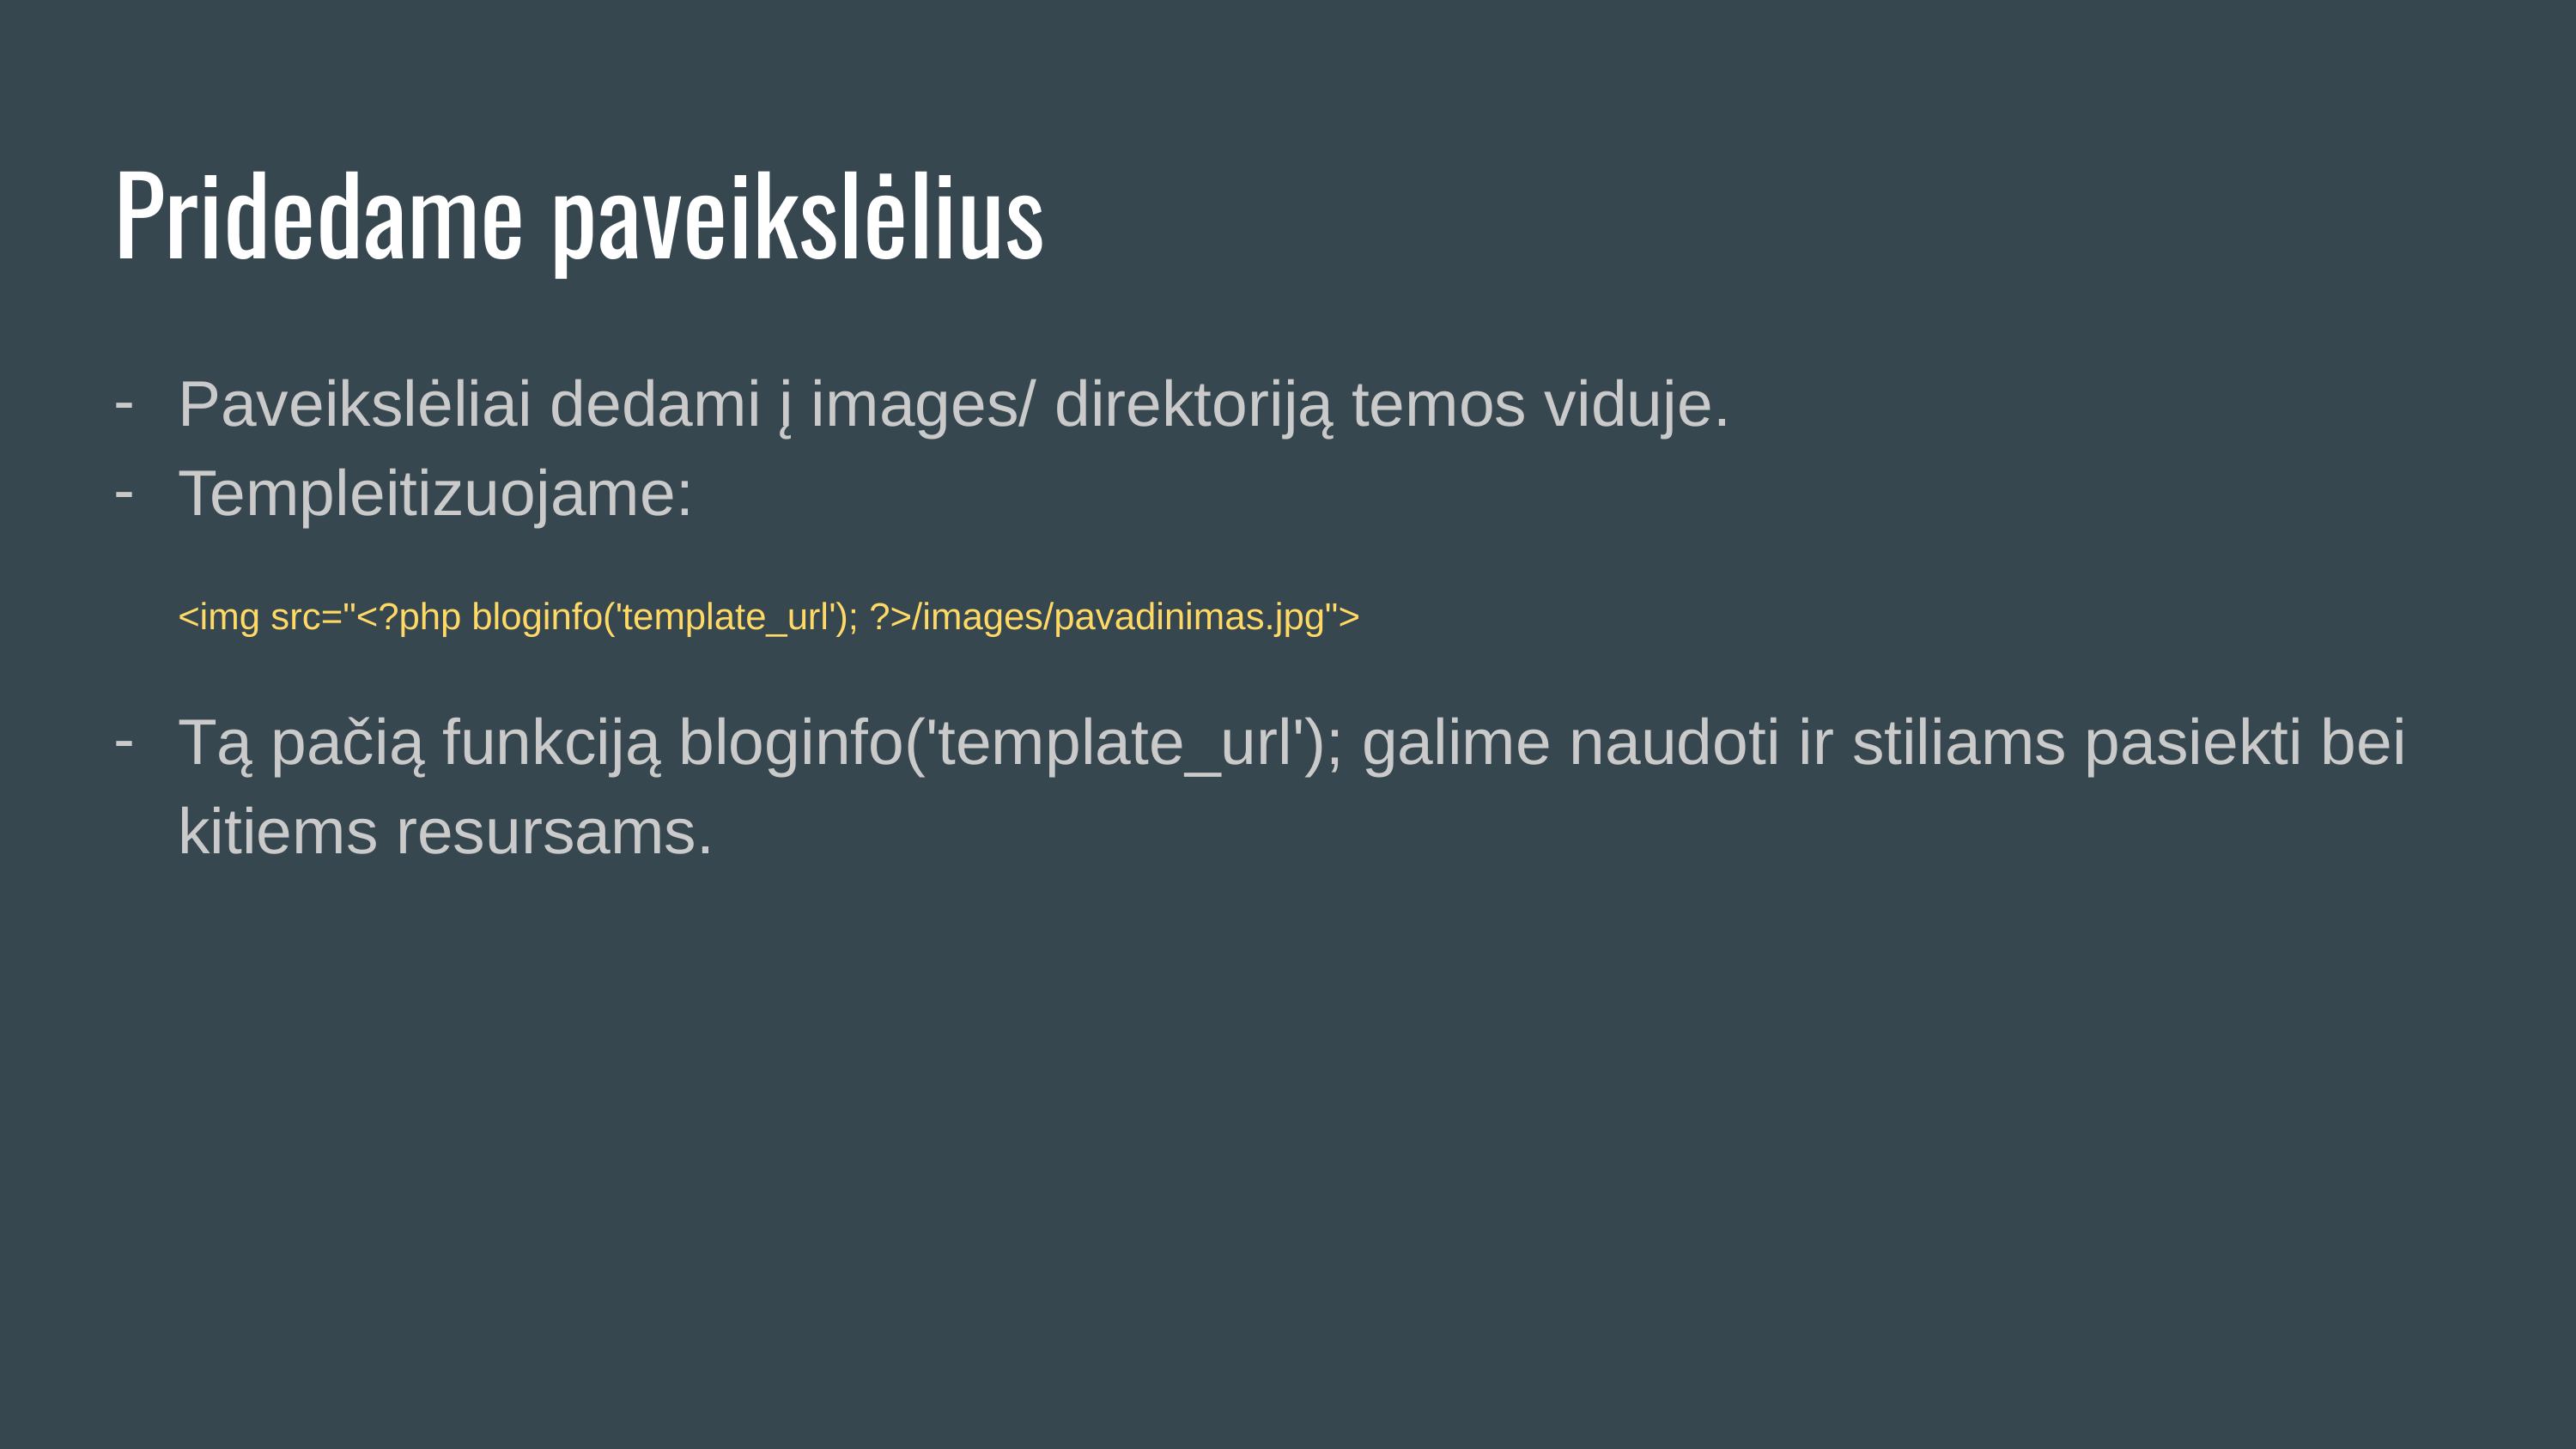

# Pridedame paveikslėlius
Paveikslėliai dedami į images/ direktoriją temos viduje.
Templeitizuojame:
<img src="<?php bloginfo('template_url'); ?>/images/pavadinimas.jpg">

Tą pačią funkciją bloginfo('template_url'); galime naudoti ir stiliams pasiekti bei kitiems resursams.